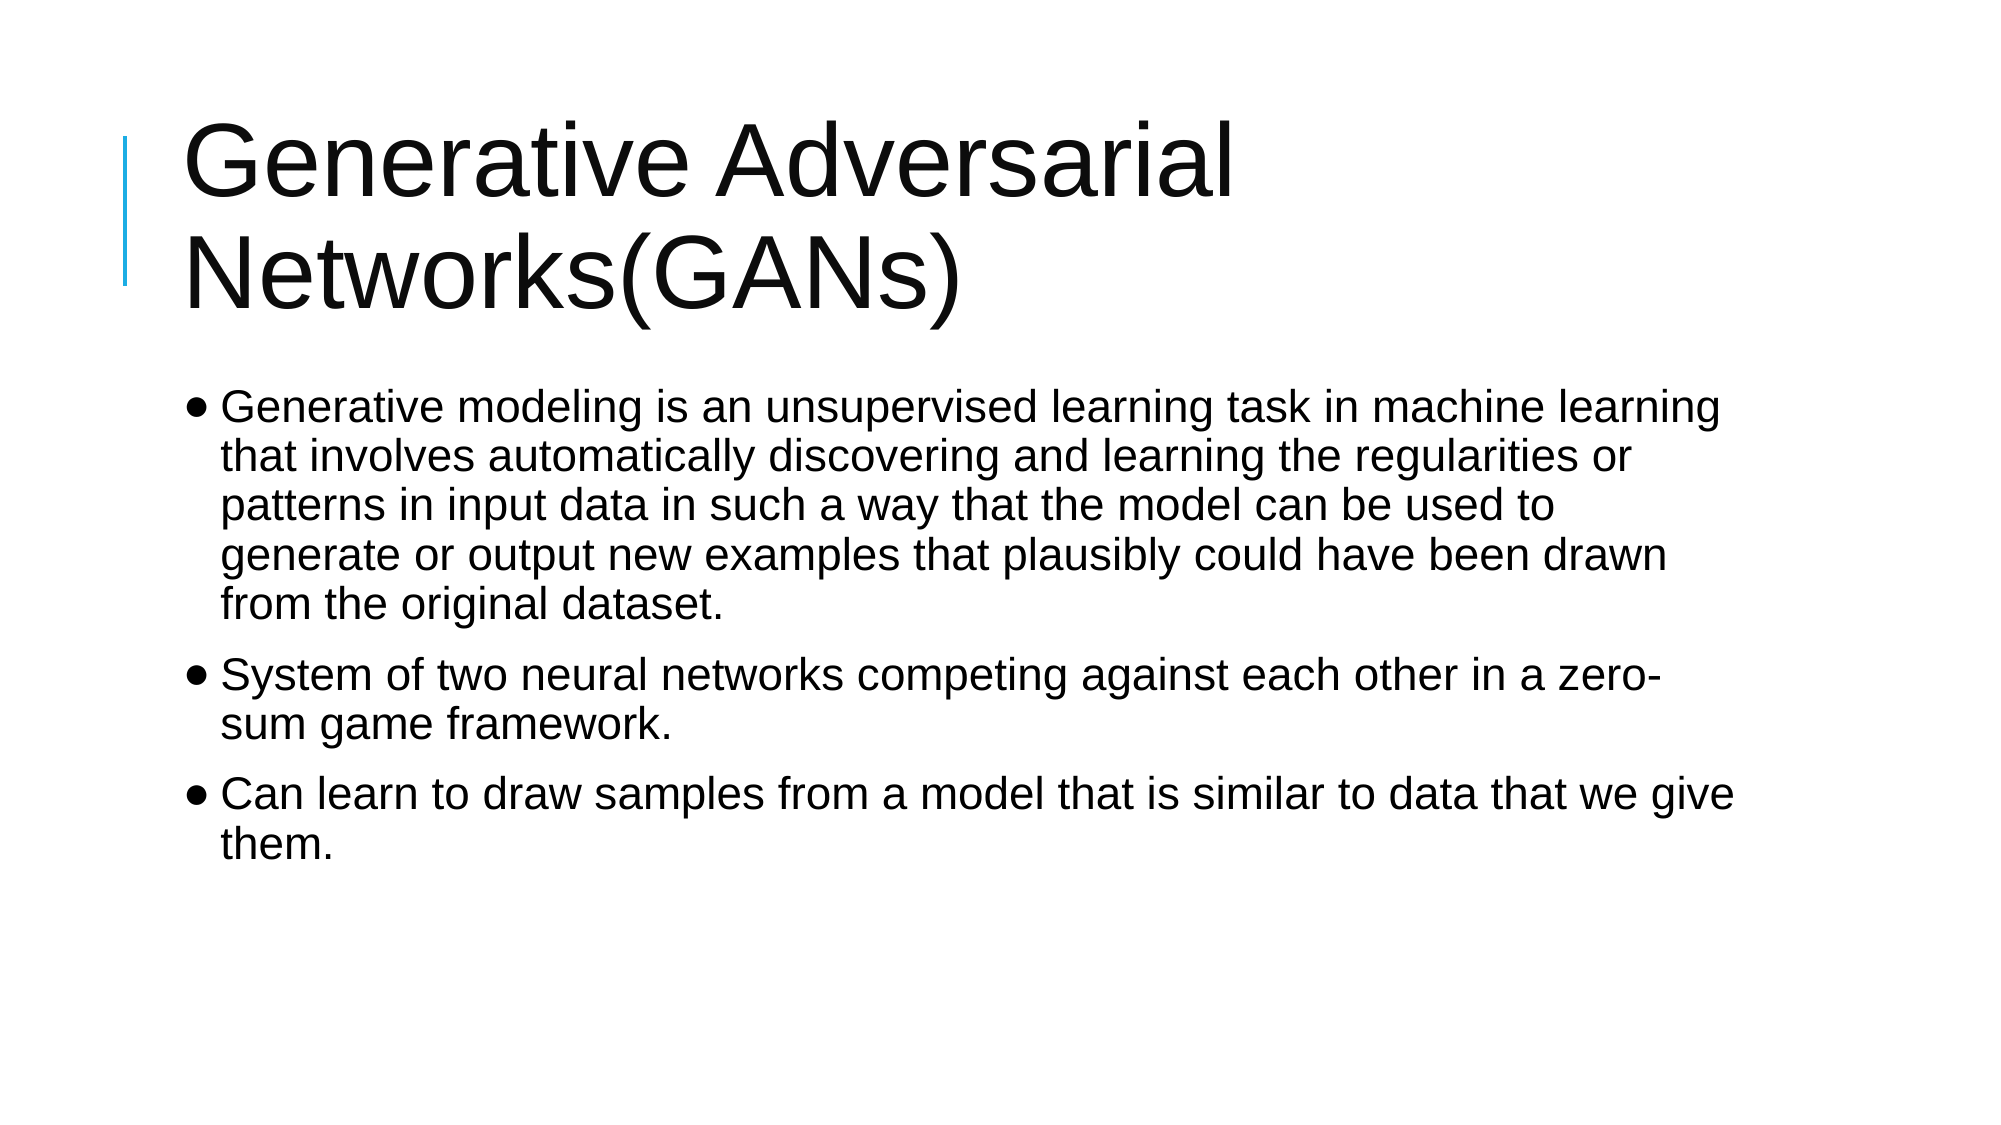

# Generative Adversarial Networks(GANs)
Generative modeling is an unsupervised learning task in machine learning that involves automatically discovering and learning the regularities or patterns in input data in such a way that the model can be used to generate or output new examples that plausibly could have been drawn from the original dataset.
System of two neural networks competing against each other in a zero-sum game framework.
Can learn to draw samples from a model that is similar to data that we give them.